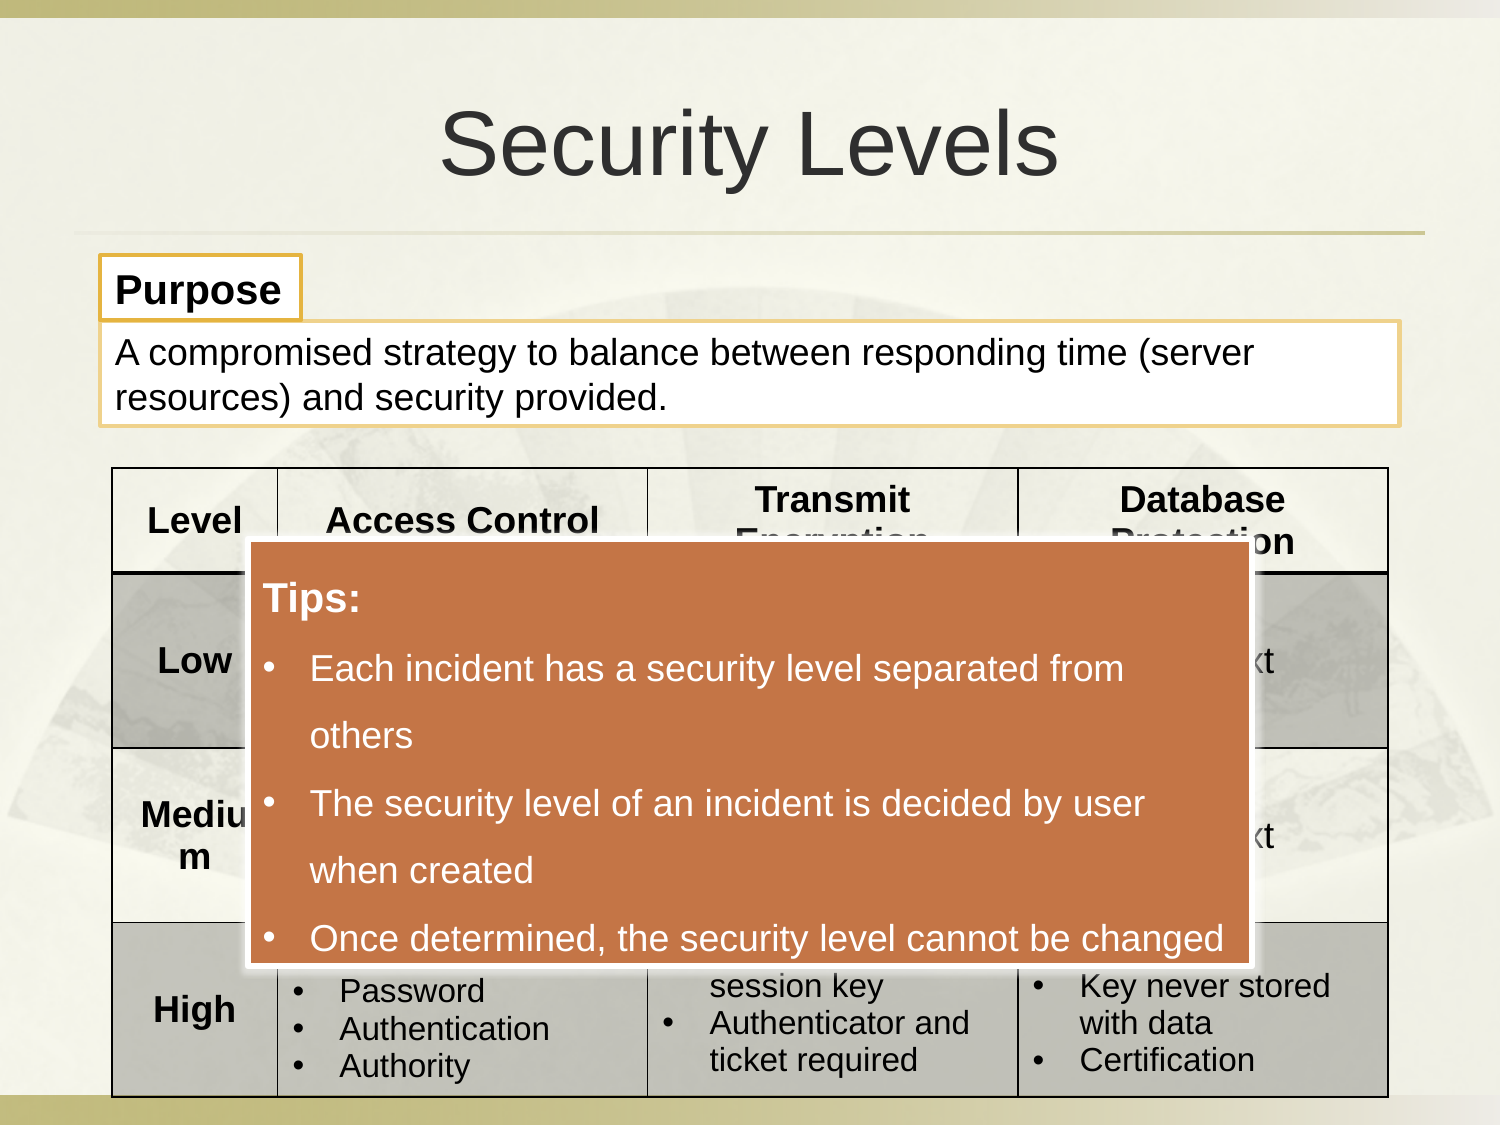

# Security Levels
Purpose
A compromised strategy to balance between responding time (server resources) and security provided.
| Level | Access Control | Transmit Encryption | Database Protection |
| --- | --- | --- | --- |
| Low | Username Basic Authority Anonymous Allowed | Plaintext | Plaintext |
| Medium | Username Password Authentication Authority | Encrypted by a session key Authenticator and ticket required | Plaintext |
| High | Username Password Authentication Authority | Encrypted by a session key Authenticator and ticket required | Encrypted Key never stored with data Certification |
Tips:
Each incident has a security level separated from others
The security level of an incident is decided by user when created
Once determined, the security level cannot be changed